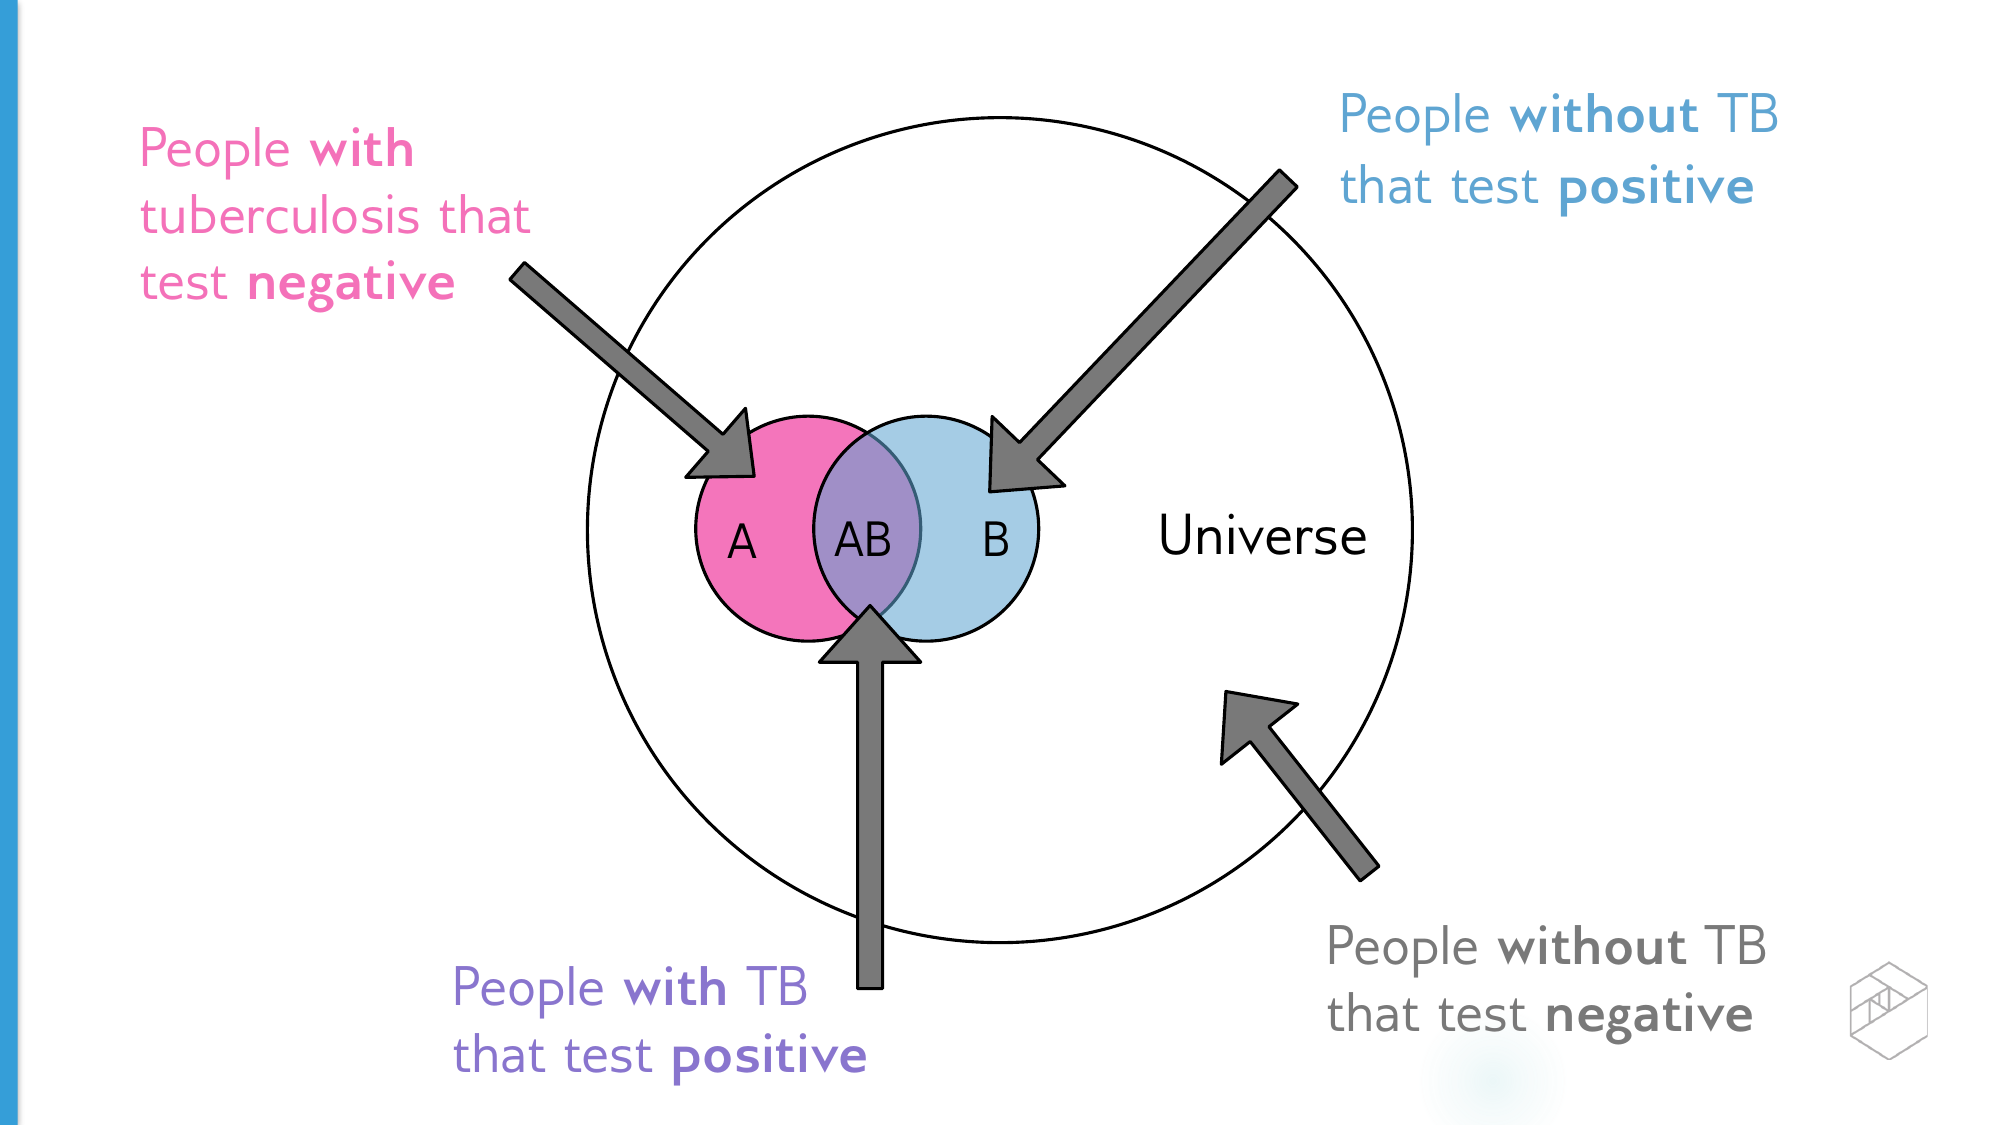

People without TB
that test positive

People with tuberculosis that test negative

AB
B
Universe
A

People with TB that test positive

People without TB that test negative